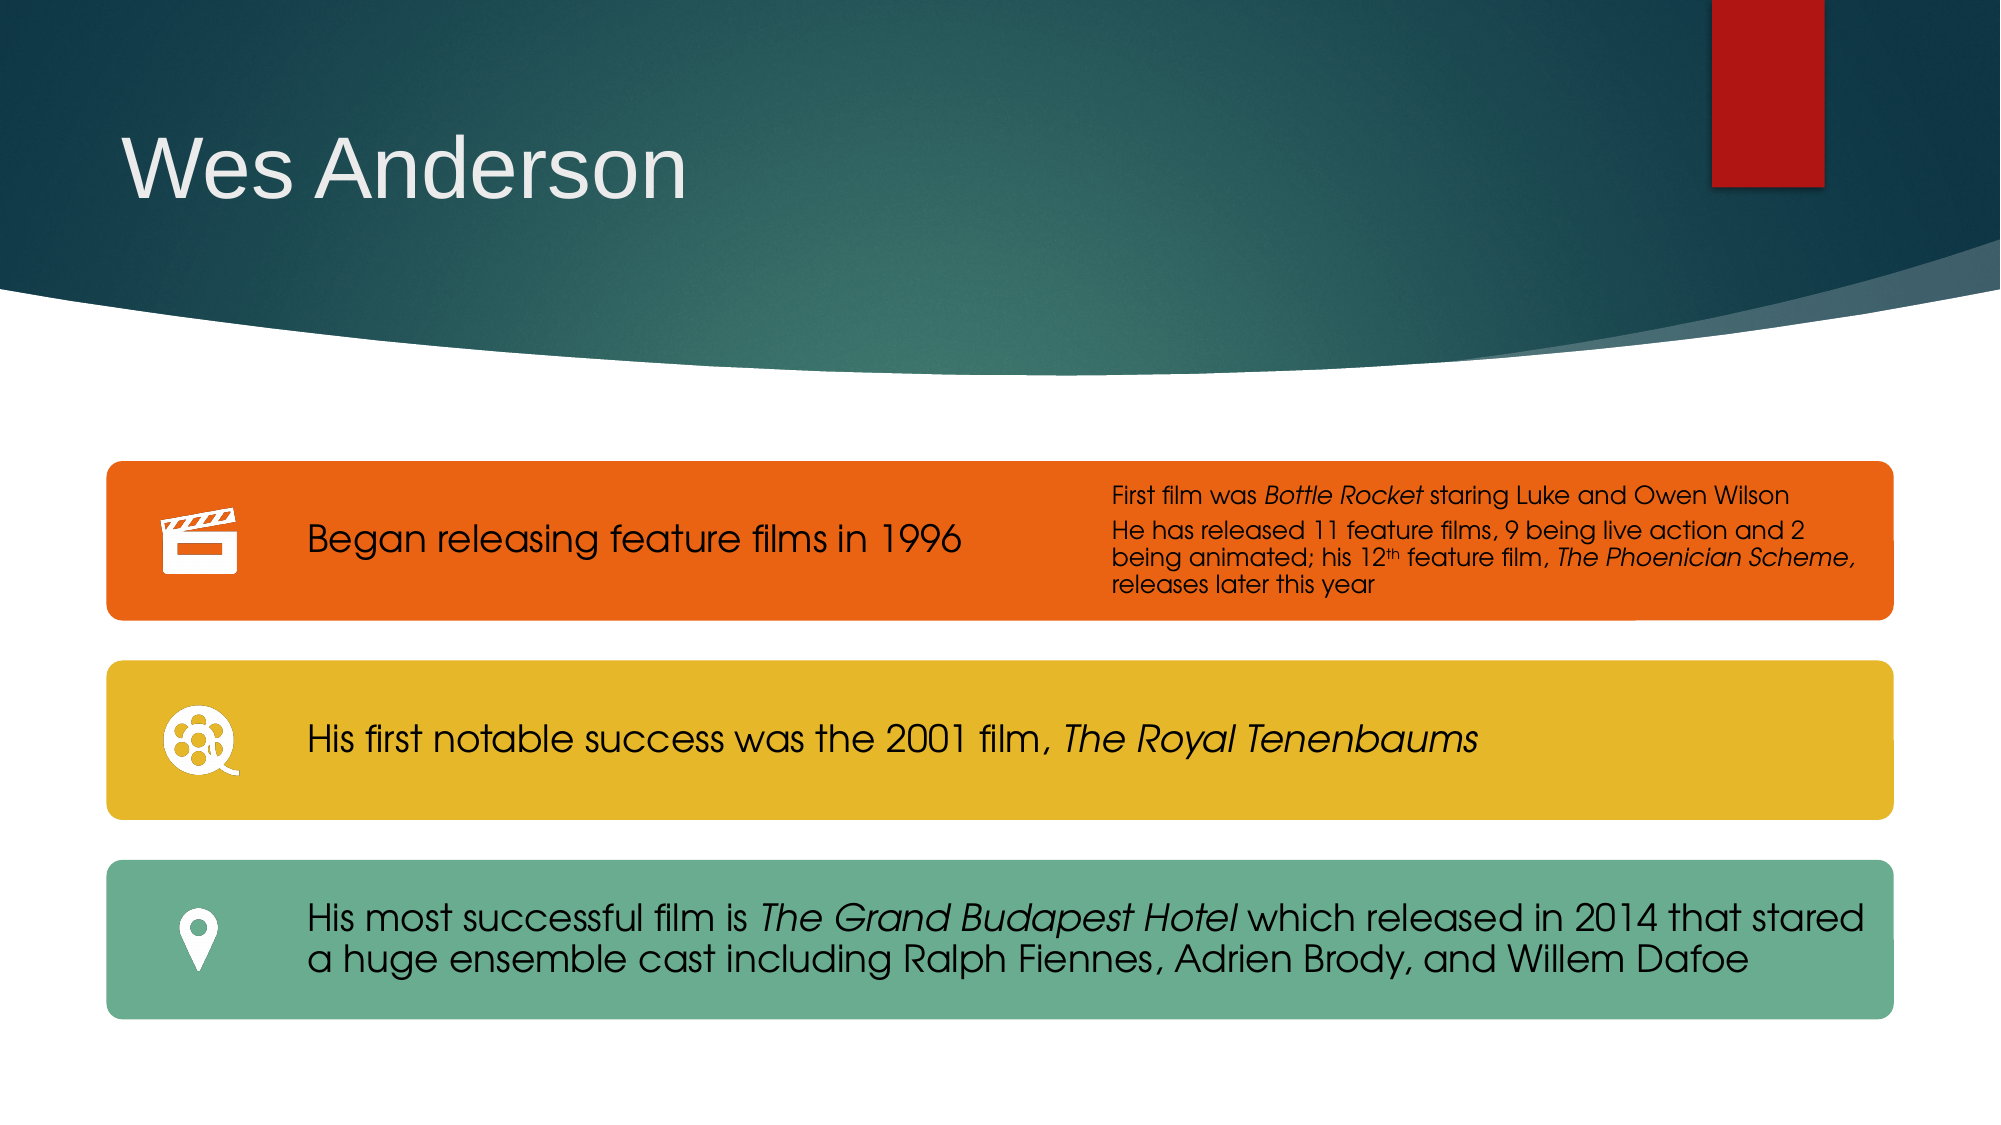

# Wes Anderson

Began releasing feature films in 1996
First film was Bottle Rocket staring Luke and Owen Wilson
He has released 11 feature films, 9 being live action and 2 being animated; his 12th feature film, The Phoenician Scheme, releases later this year
His first notable success was the 2001 film, The Royal Tenenbaums
His most successful film is The Grand Budapest Hotel which released in 2014 that stared a huge ensemble cast including Ralph Fiennes, Adrien Brody, and Willem Dafoe